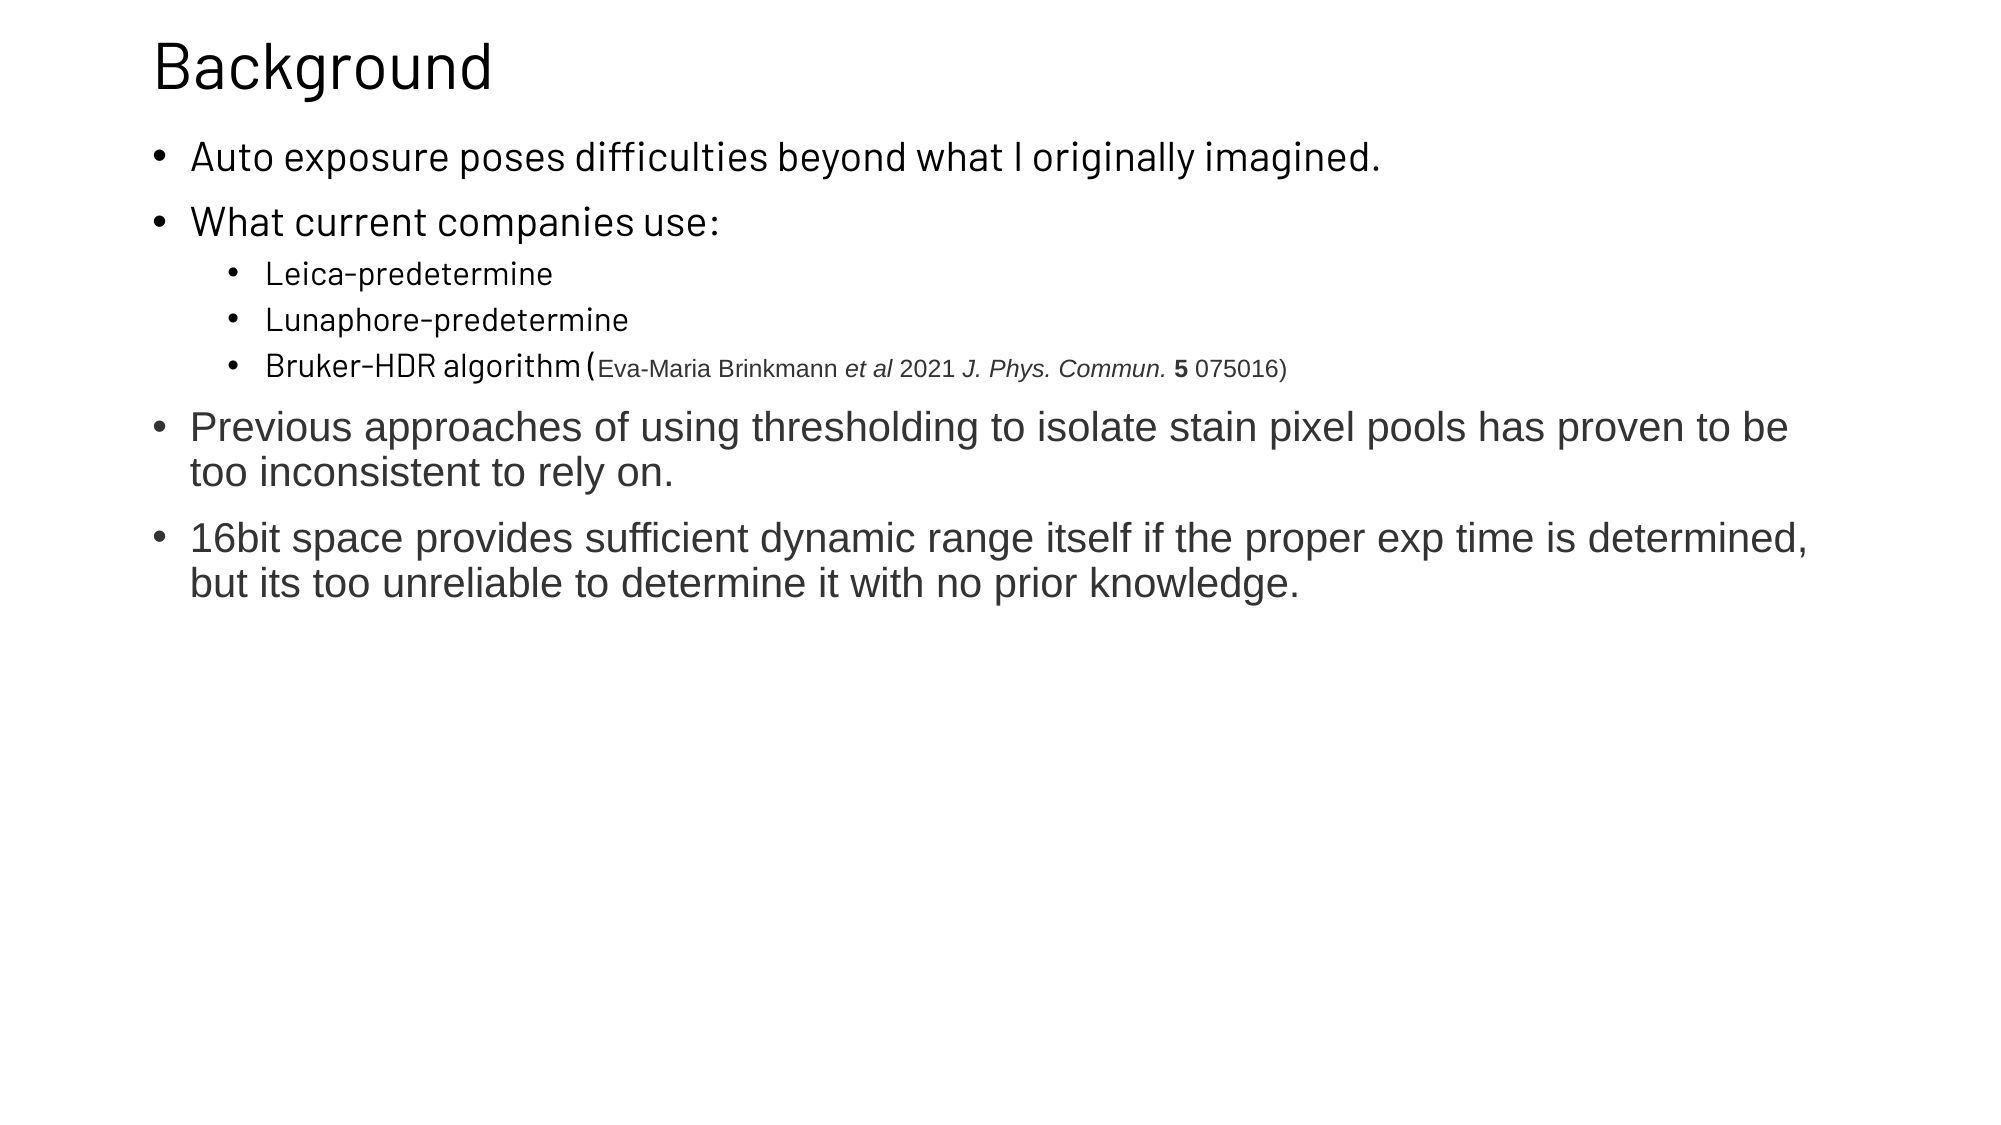

# Background
Auto exposure poses difficulties beyond what I originally imagined.
What current companies use:
Leica-predetermine
Lunaphore-predetermine
Bruker-HDR algorithm (Eva-Maria Brinkmann et al 2021 J. Phys. Commun. 5 075016)
Previous approaches of using thresholding to isolate stain pixel pools has proven to be too inconsistent to rely on.
16bit space provides sufficient dynamic range itself if the proper exp time is determined, but its too unreliable to determine it with no prior knowledge.